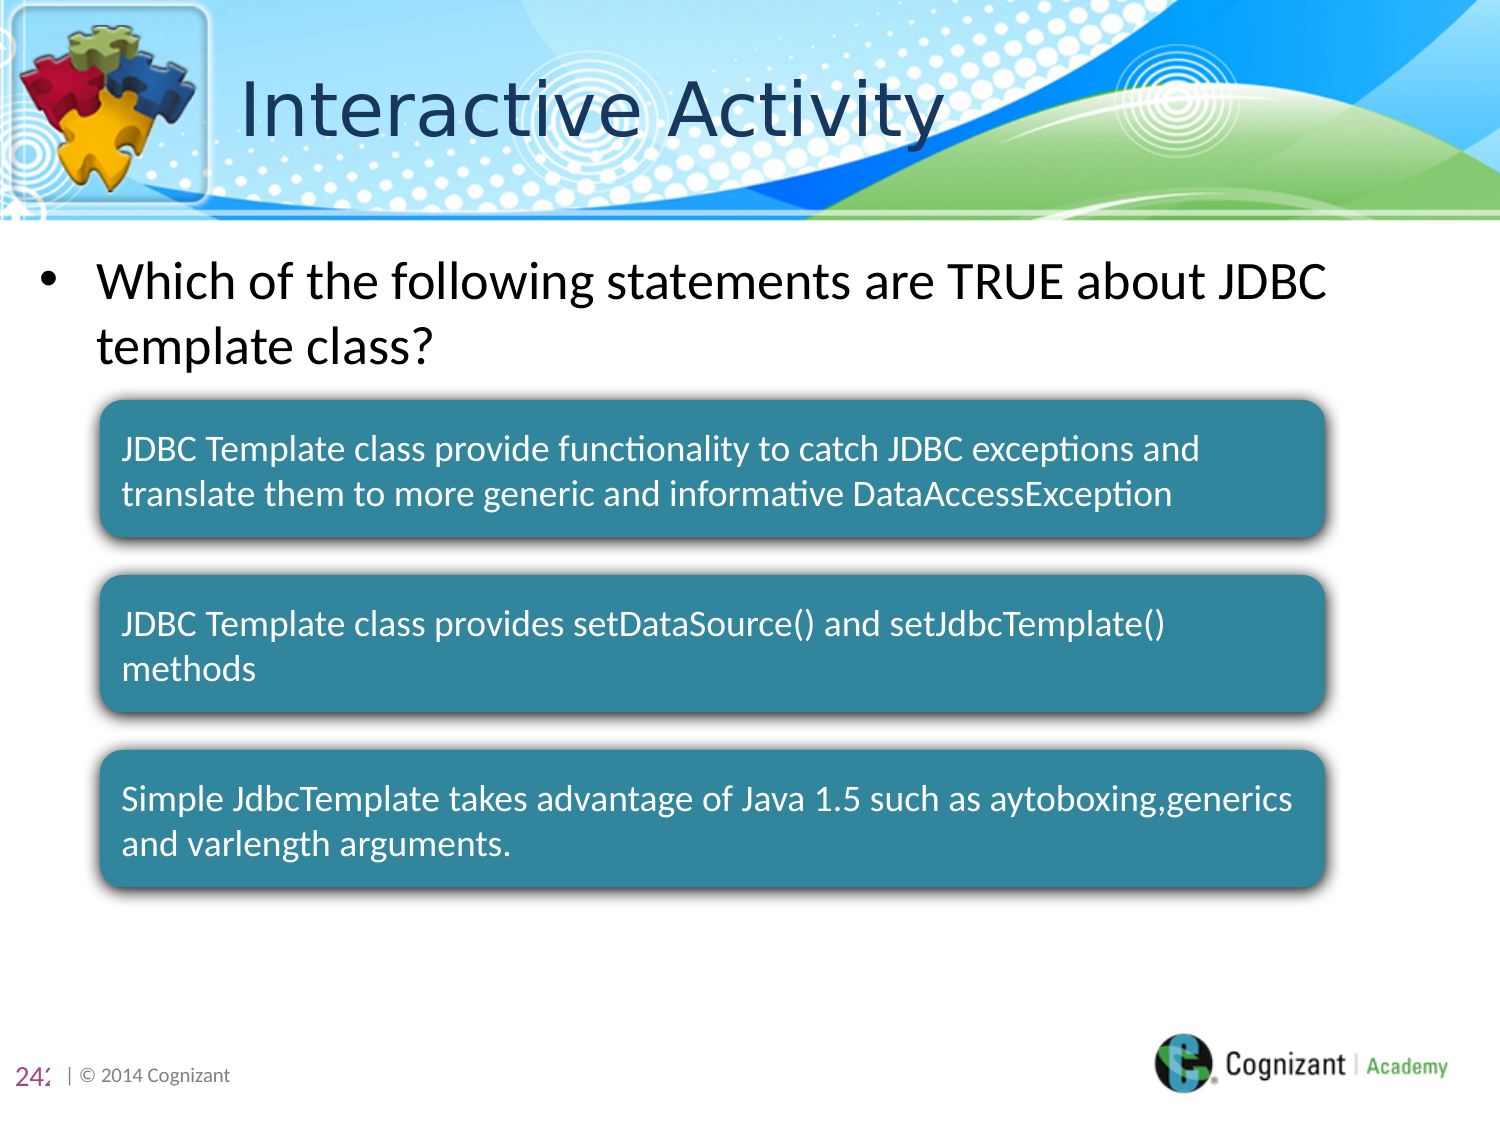

# Interactive Activity
Which of the following statements are TRUE about JDBC template class?

JDBC Template class provide functionality to catch JDBC exceptions and translate them to more generic and informative DataAccessException
JDBC Template class provides setDataSource() and setJdbcTemplate() methods
Simple JdbcTemplate takes advantage of Java 1.5 such as aytoboxing,generics and varlength arguments.
242